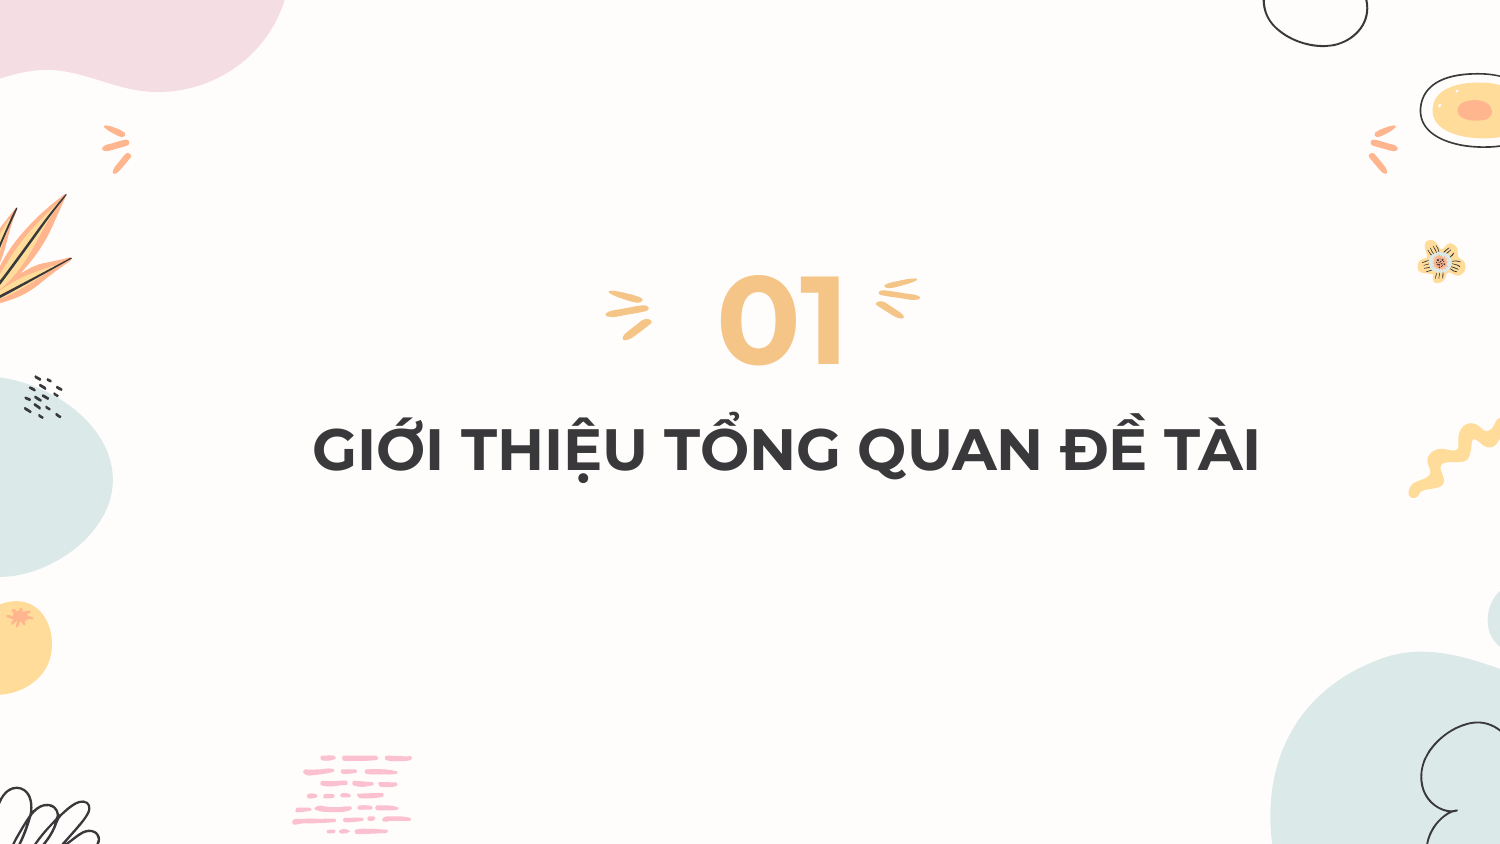

01

# GIỚI THIỆU TỔNG QUAN ĐỀ TÀI